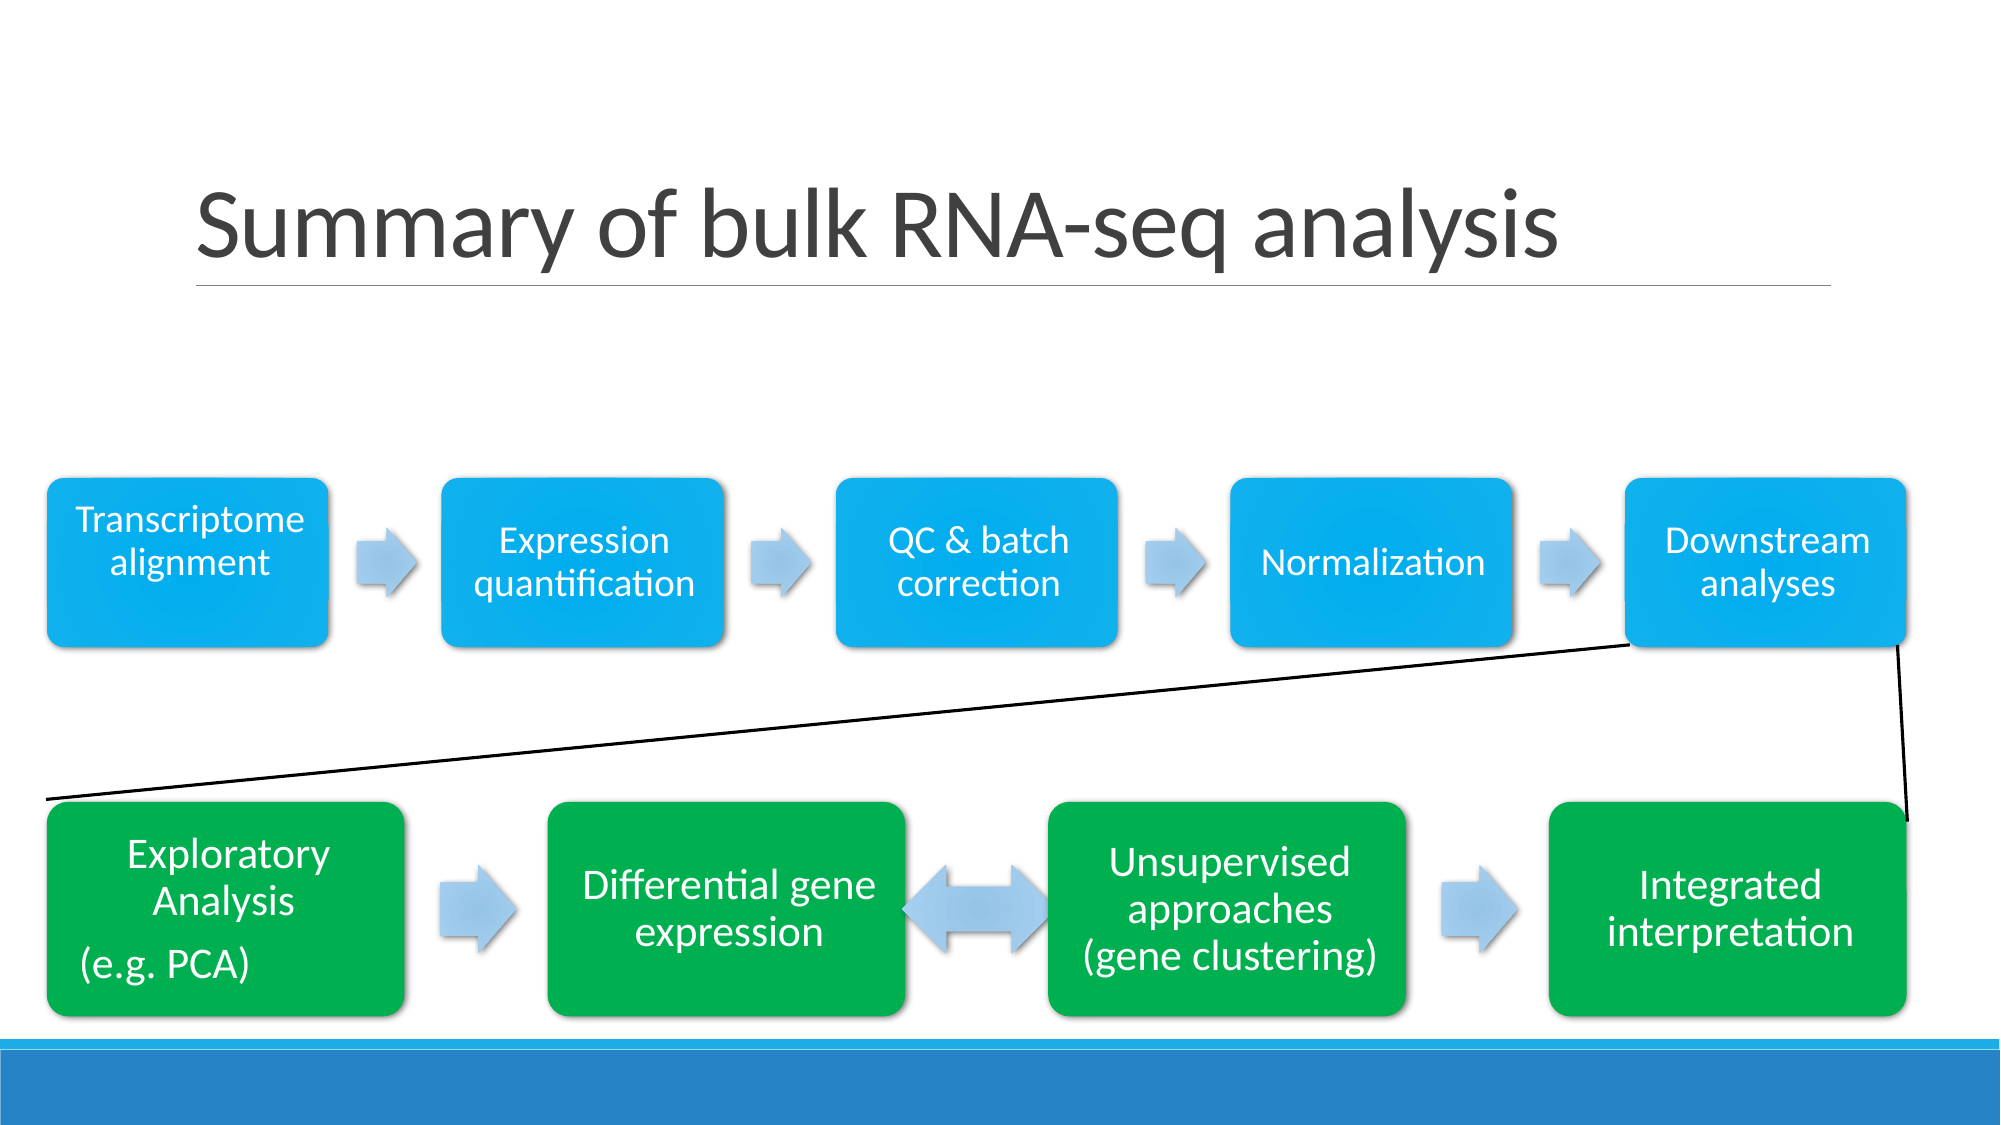

# Summary of bulk RNA-seq analysis
Transcriptome alignment

Expression quantification

QC & batch correction

Normalization

Downstream analyses
Exploratory Analysis
(e.g. PCA)

Differential gene expression

Unsupervised approaches (gene clustering)

Integrated interpretation